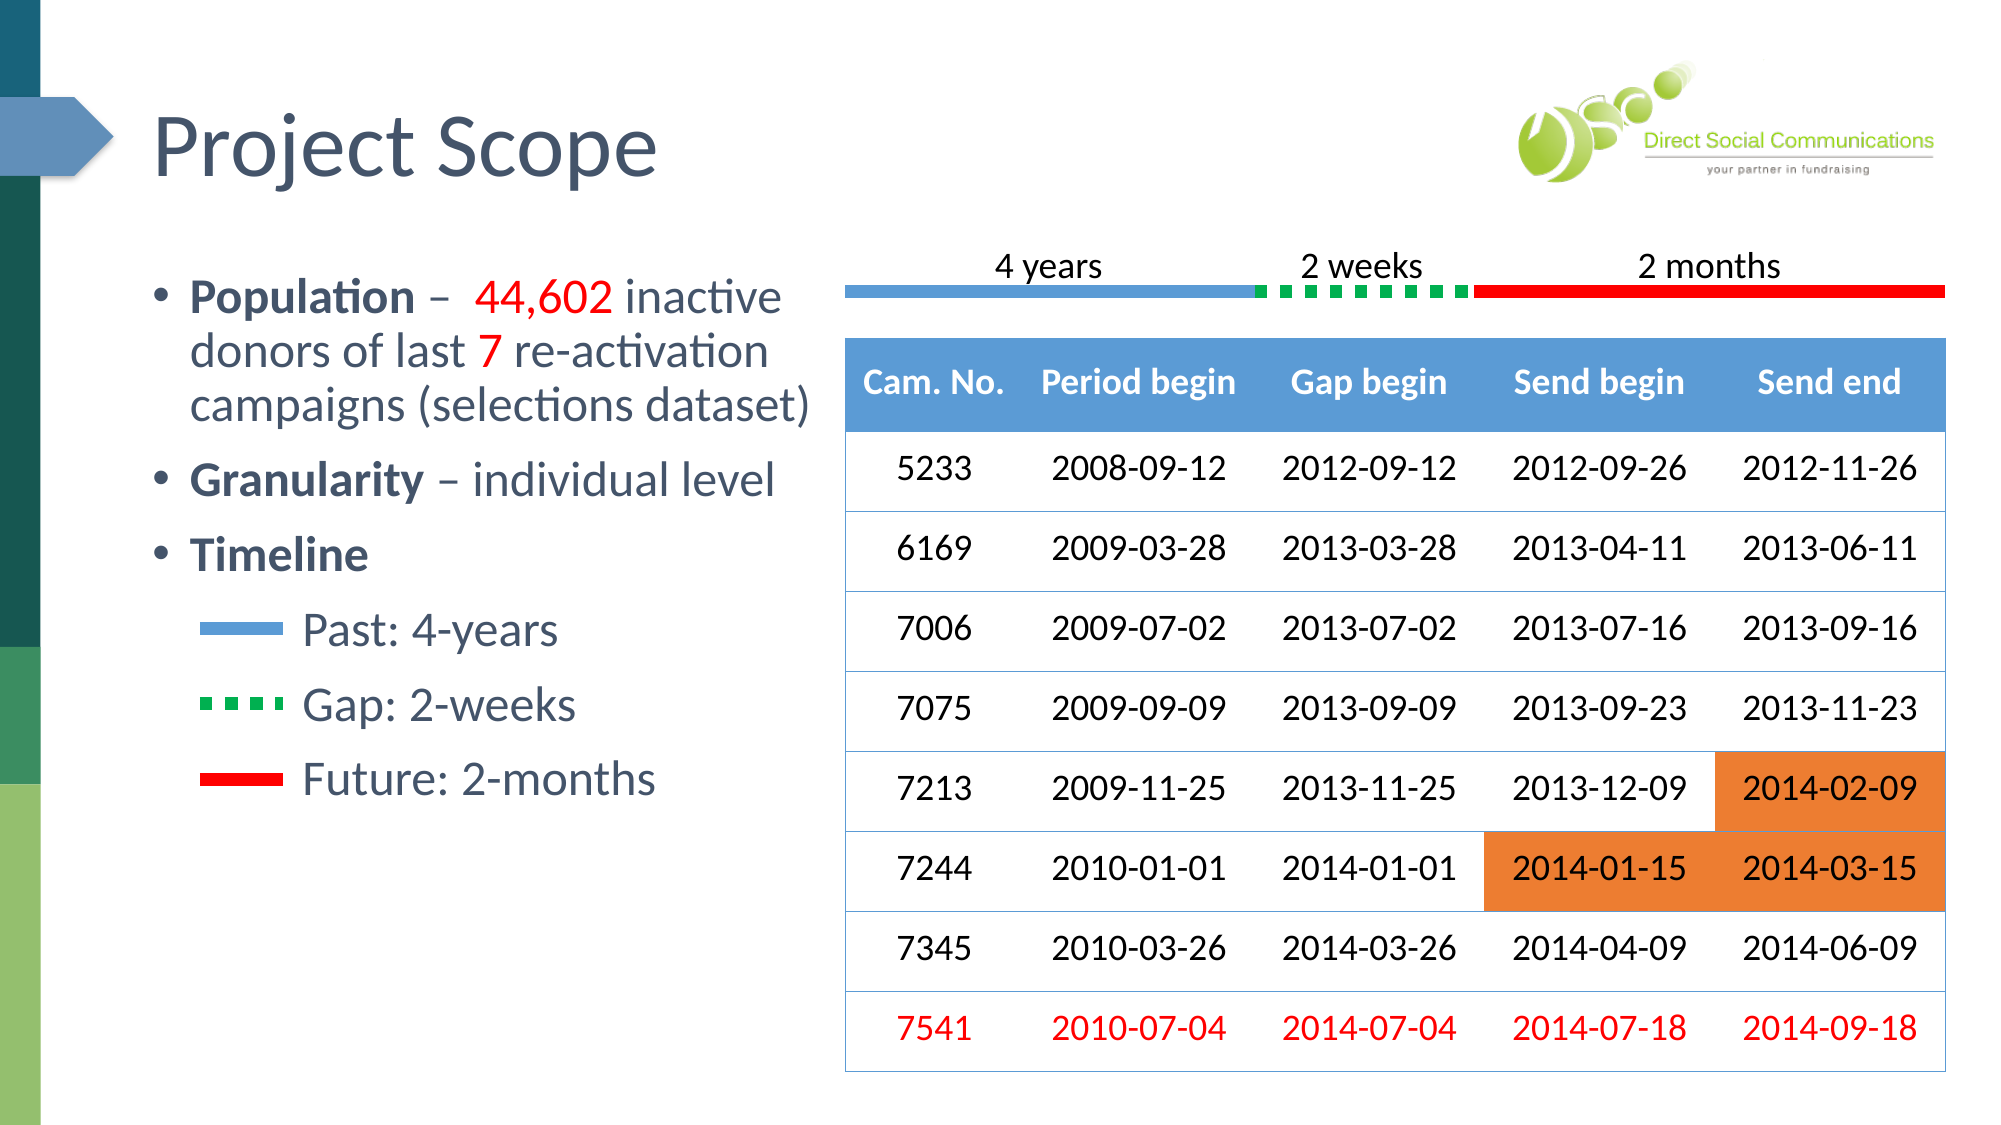

# Project Scope
4 years
2 weeks
2 months
Population –  44,602 inactive donors of last 7 re-activation campaigns (selections dataset)
Granularity – individual level
Timeline
	Past: 4-years
	Gap: 2-weeks
	Future: 2-months
| Cam. No. | Period begin | Gap begin | Send begin | Send end |
| --- | --- | --- | --- | --- |
| 5233 | 2008-09-12 | 2012-09-12 | 2012-09-26 | 2012-11-26 |
| 6169 | 2009-03-28 | 2013-03-28 | 2013-04-11 | 2013-06-11 |
| 7006 | 2009-07-02 | 2013-07-02 | 2013-07-16 | 2013-09-16 |
| 7075 | 2009-09-09 | 2013-09-09 | 2013-09-23 | 2013-11-23 |
| 7213 | 2009-11-25 | 2013-11-25 | 2013-12-09 | 2014-02-09 |
| 7244 | 2010-01-01 | 2014-01-01 | 2014-01-15 | 2014-03-15 |
| 7345 | 2010-03-26 | 2014-03-26 | 2014-04-09 | 2014-06-09 |
| 7541 | 2010-07-04 | 2014-07-04 | 2014-07-18 | 2014-09-18 |